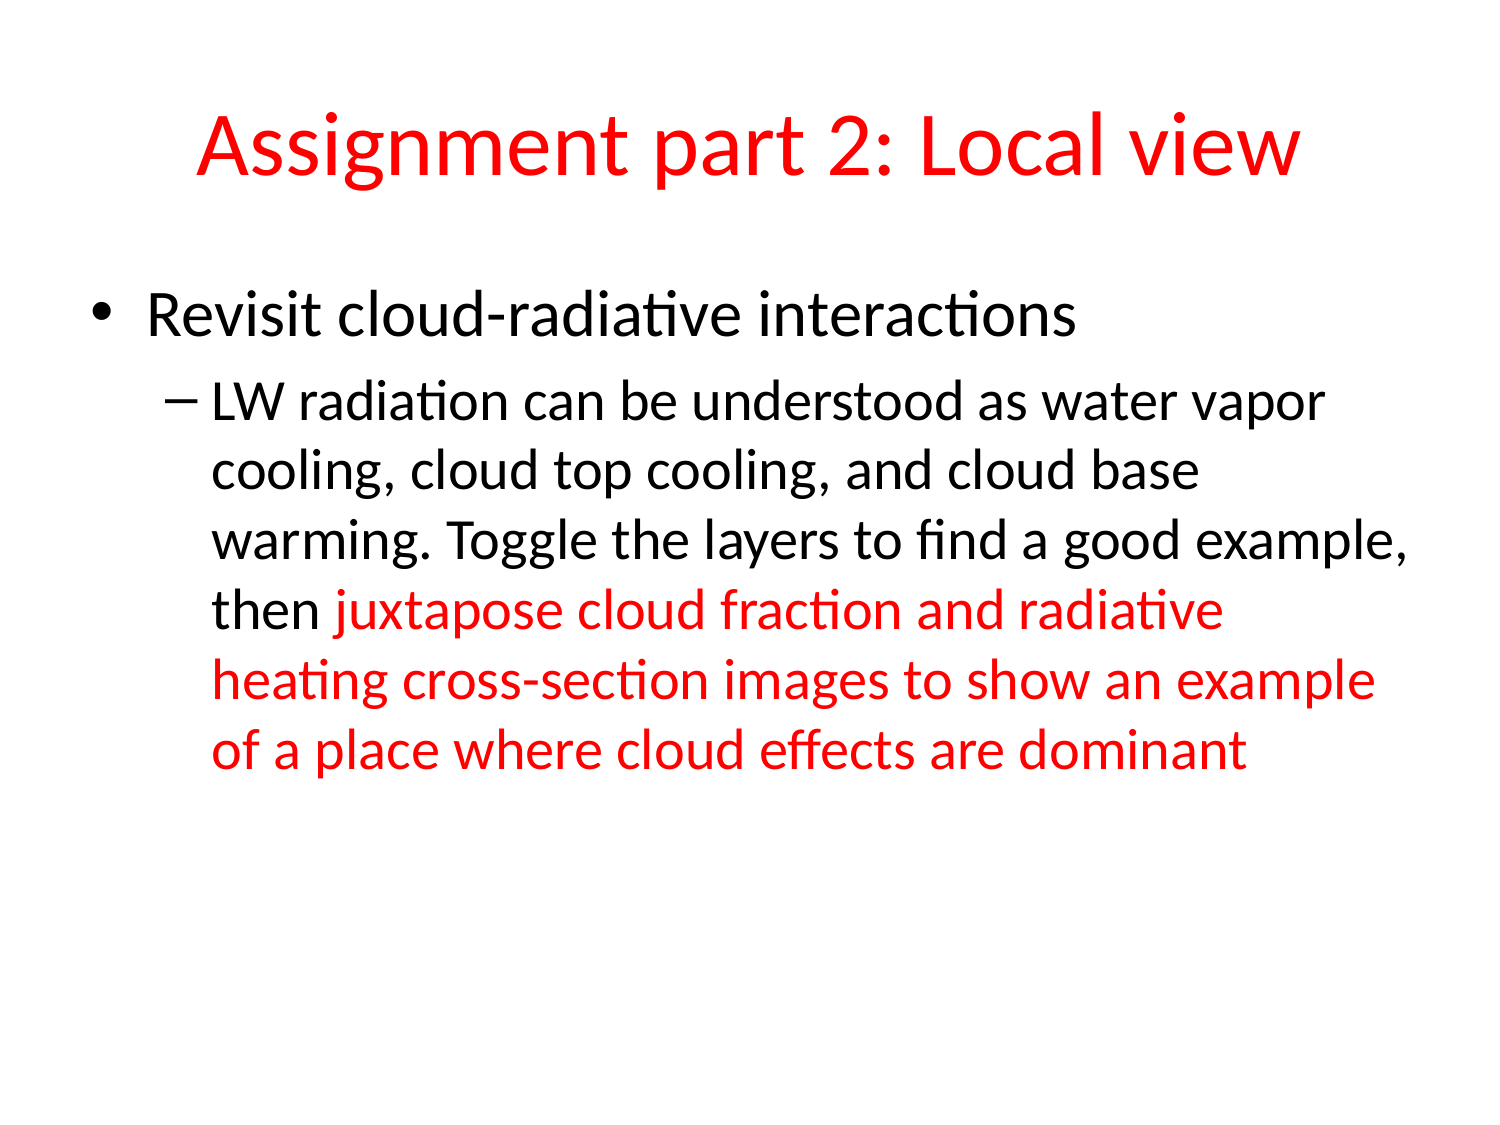

# Assignment part 2: Local view
Revisit cloud-radiative interactions
LW radiation can be understood as water vapor cooling, cloud top cooling, and cloud base warming. Toggle the layers to find a good example, then juxtapose cloud fraction and radiative heating cross-section images to show an example of a place where cloud effects are dominant